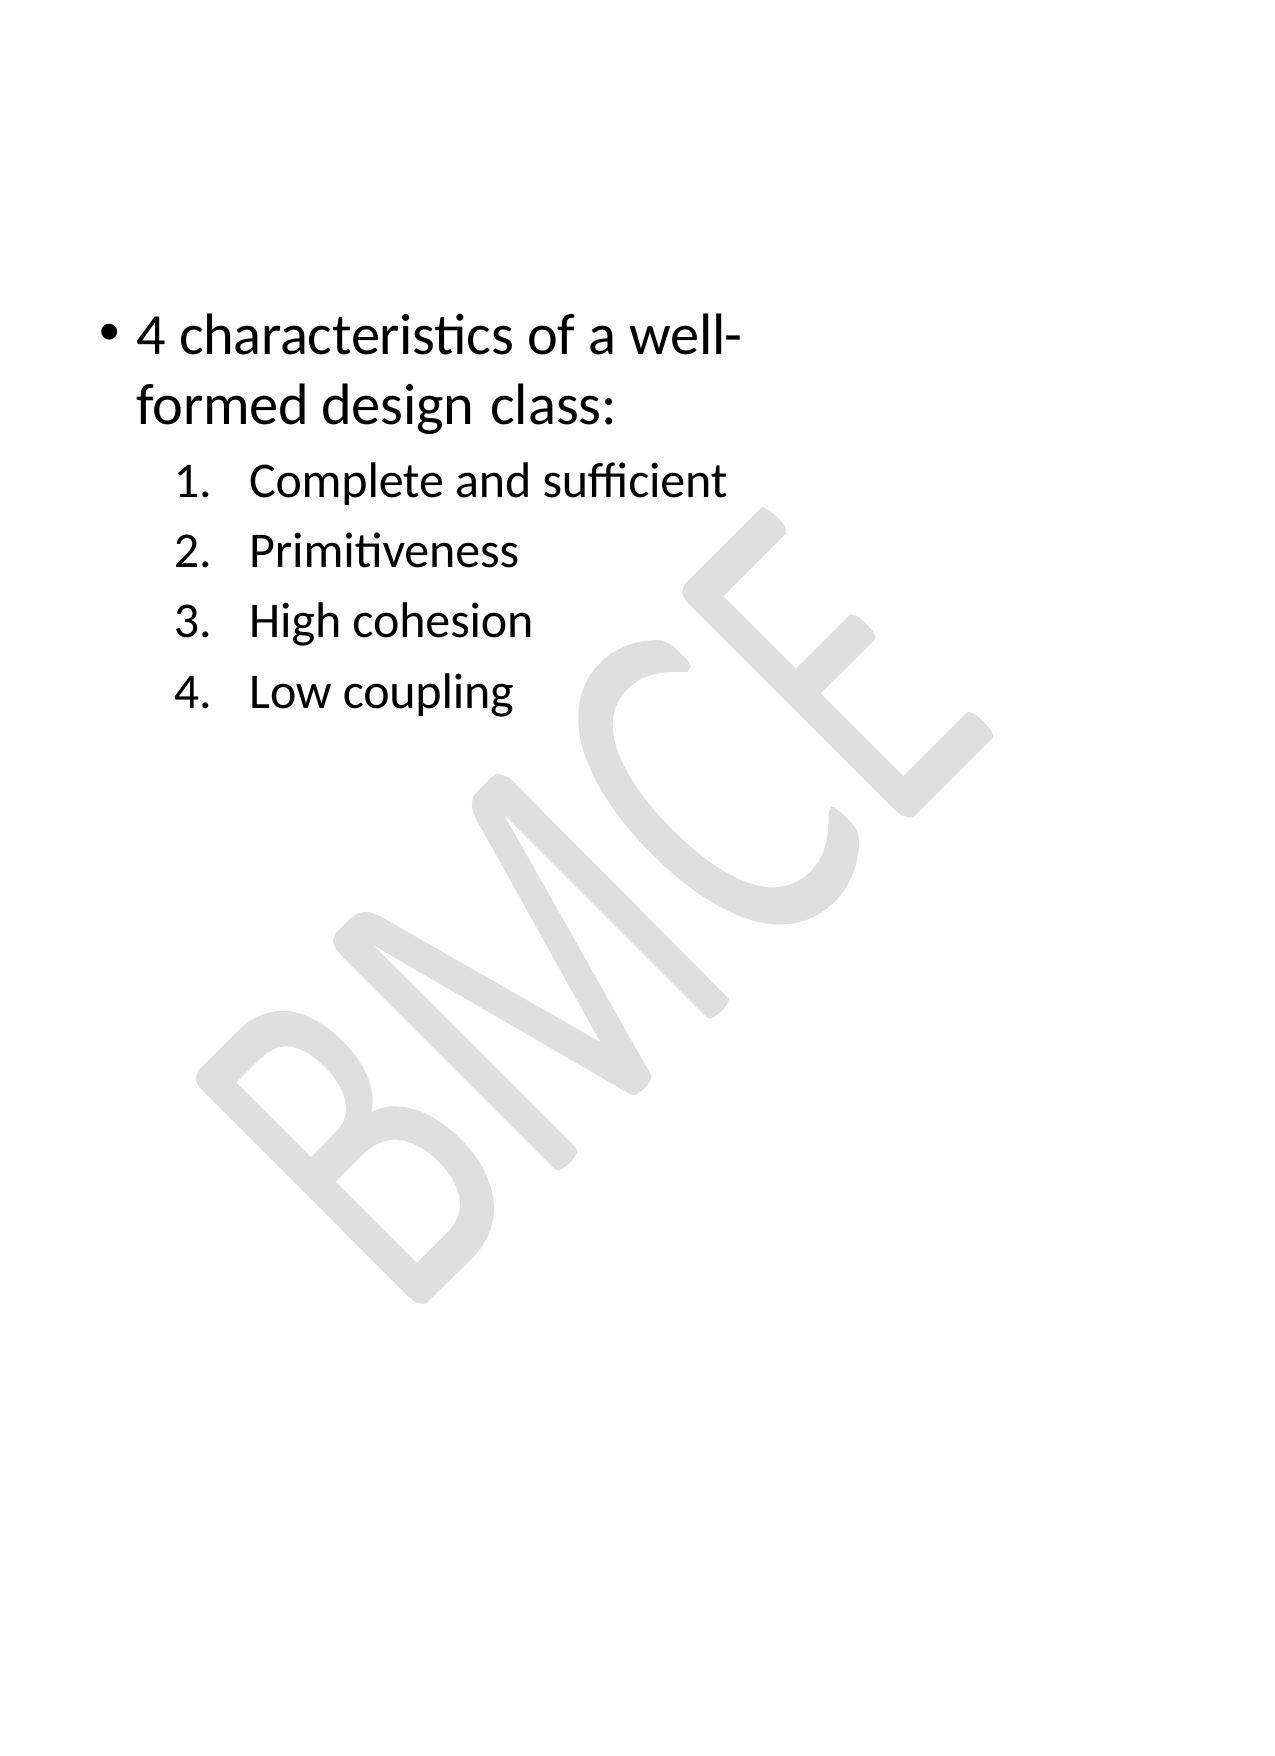

4 characteristics of a well-formed design class:
Complete and sufficient
Primitiveness
High cohesion
Low coupling